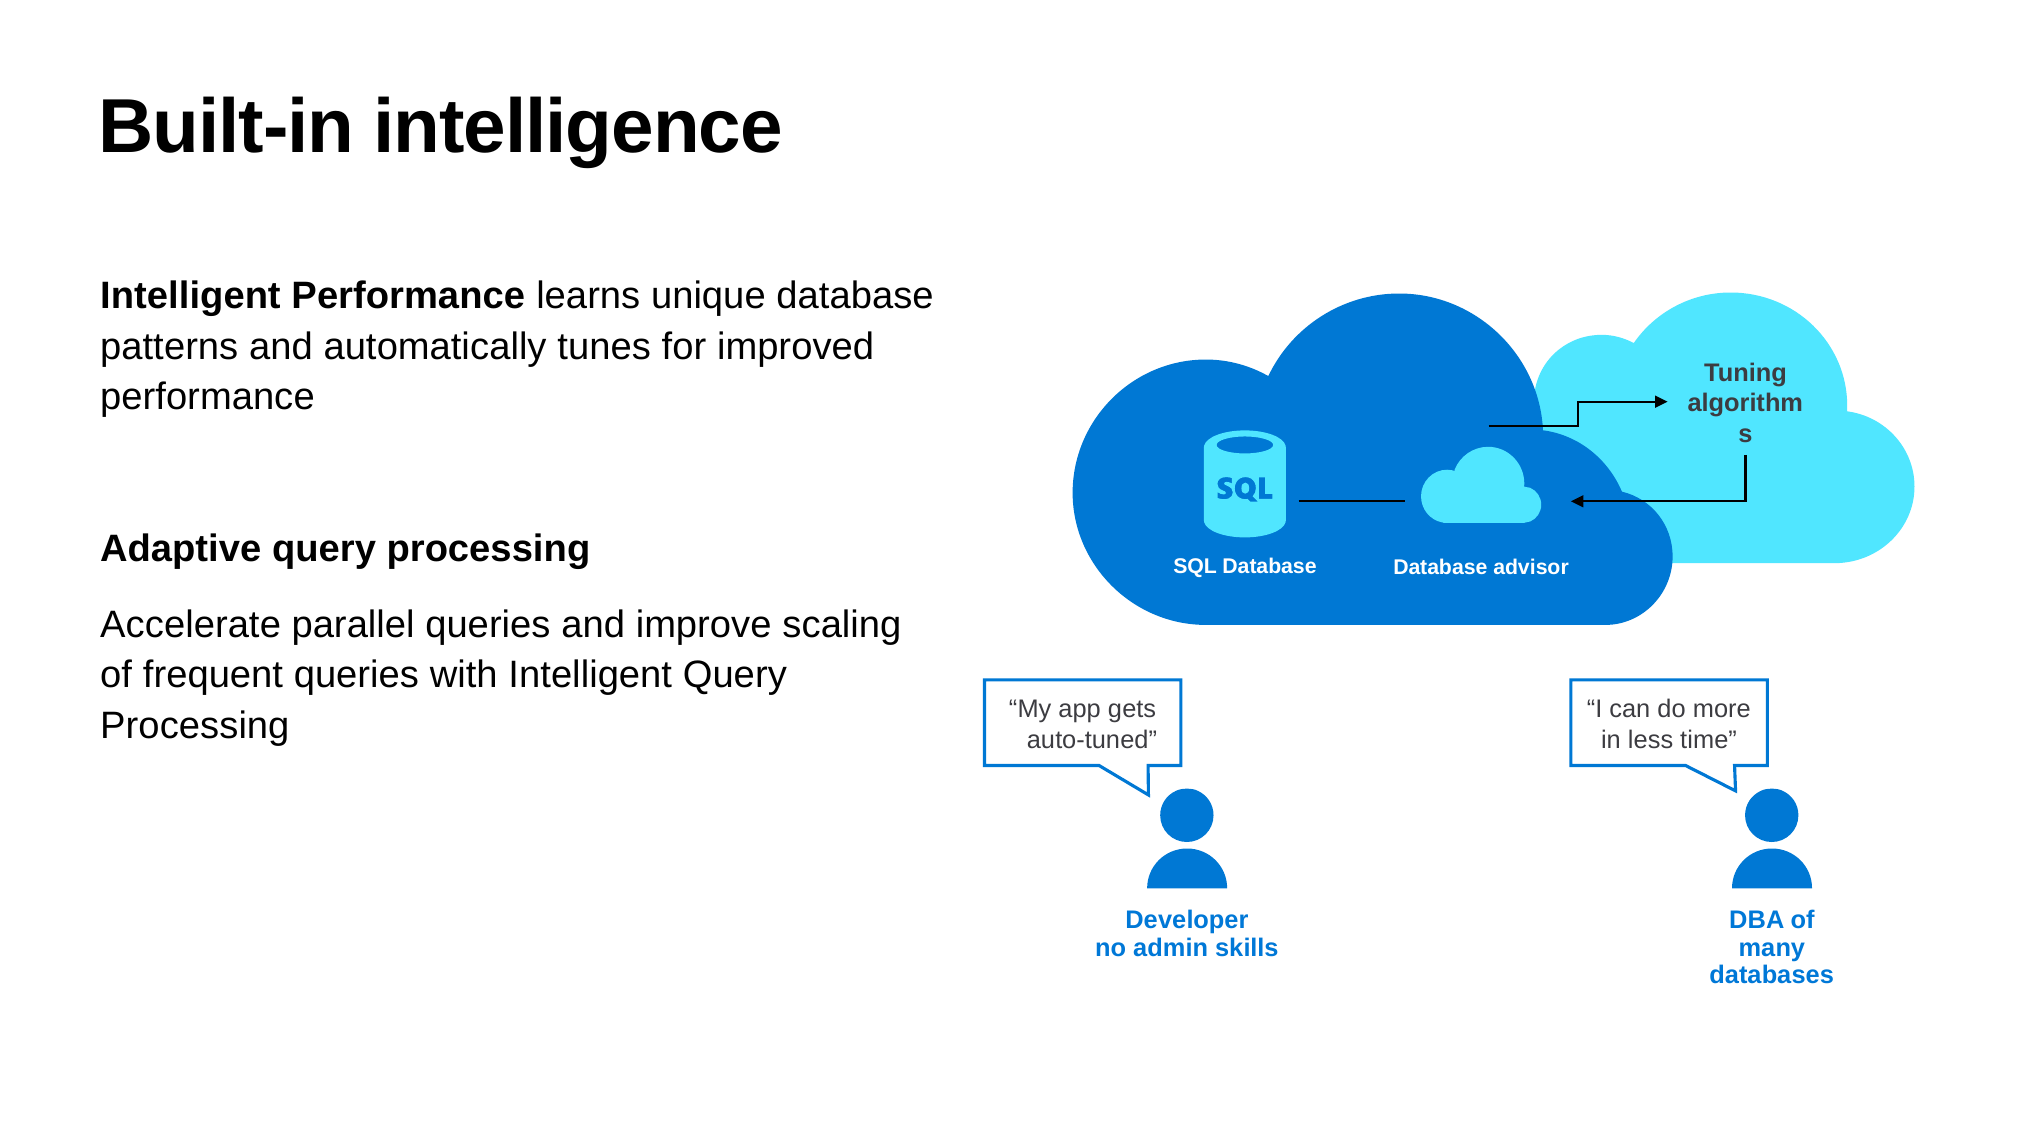

# Built-in intelligence
Intelligent Performance learns unique database patterns and automatically tunes for improved performance

Adaptive query processing
Accelerate parallel queries and improve scaling of frequent queries with Intelligent Query Processing

Tuning algorithms

SQL Database
Database advisor
“My app gets auto-tuned”
“I can do more in less time”

Developer
no admin skills
DBA of
many databases